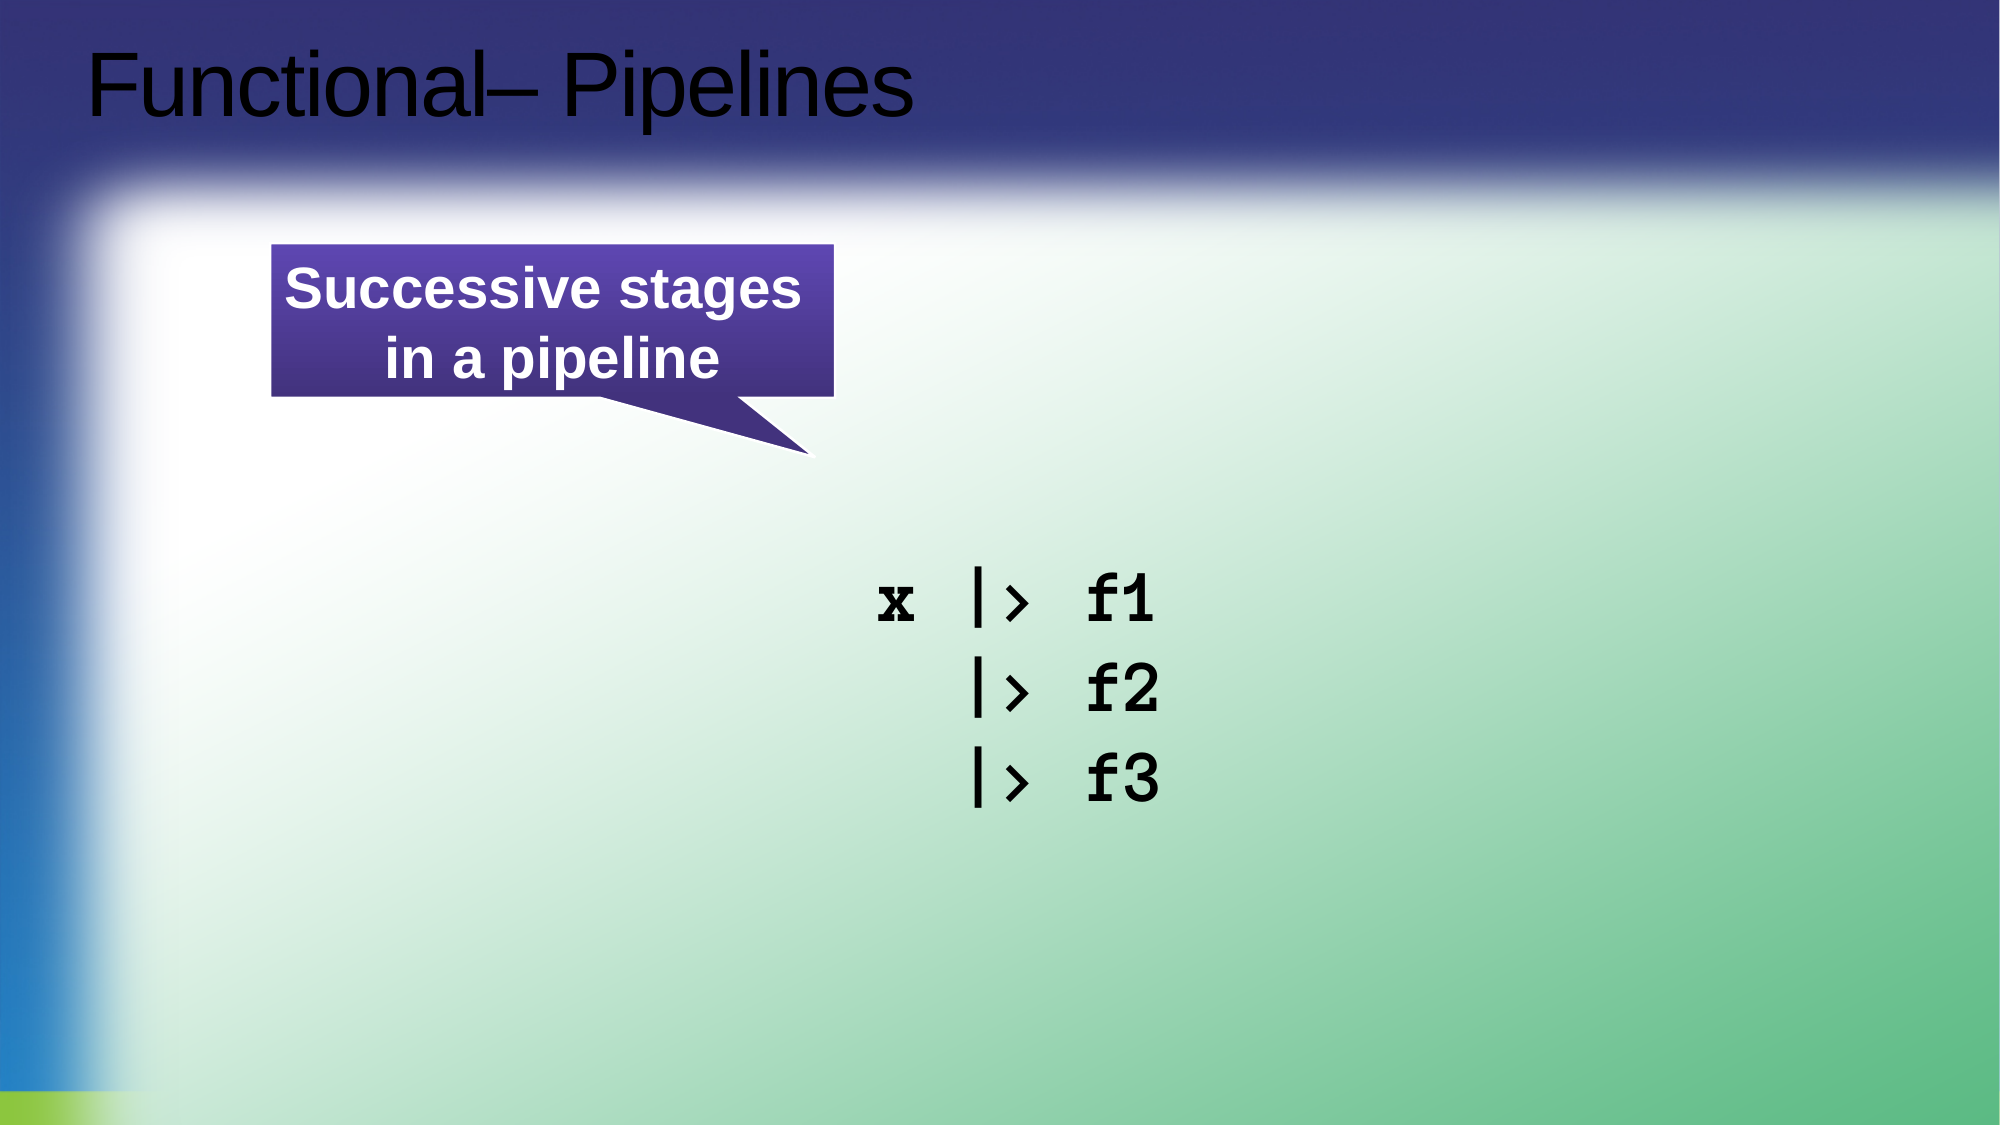

# Functional– Pipelines

                  x |> f1
                    |> f2
                    |> f3

Successive stages
in a pipeline